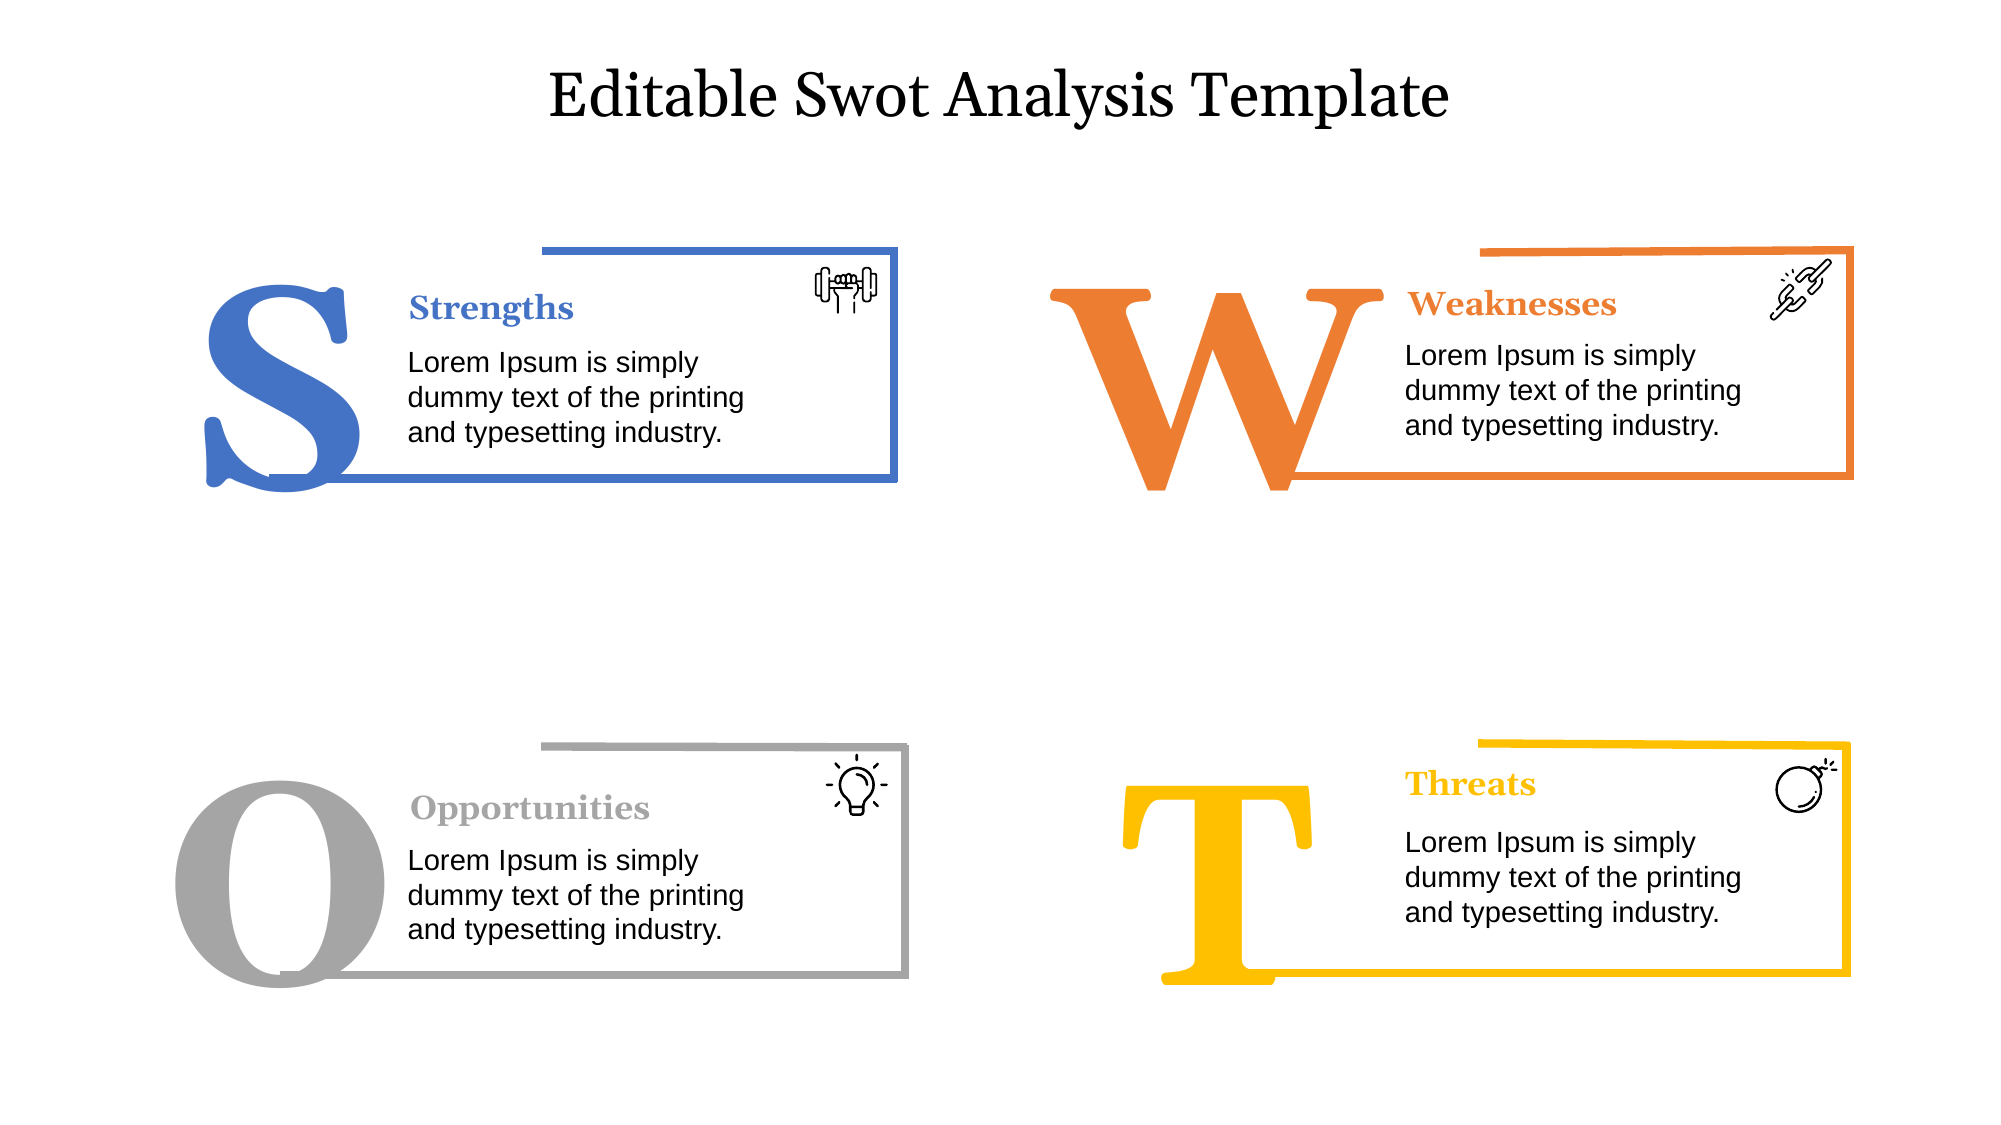

Editable Swot Analysis Template
S
W

Weaknesses
Strengths
Lorem Ipsum is simply dummy text of the printing and typesetting industry.
Lorem Ipsum is simply dummy text of the printing and typesetting industry.
O
T

Threats

Opportunities
Lorem Ipsum is simply dummy text of the printing and typesetting industry.
Lorem Ipsum is simply dummy text of the printing and typesetting industry.